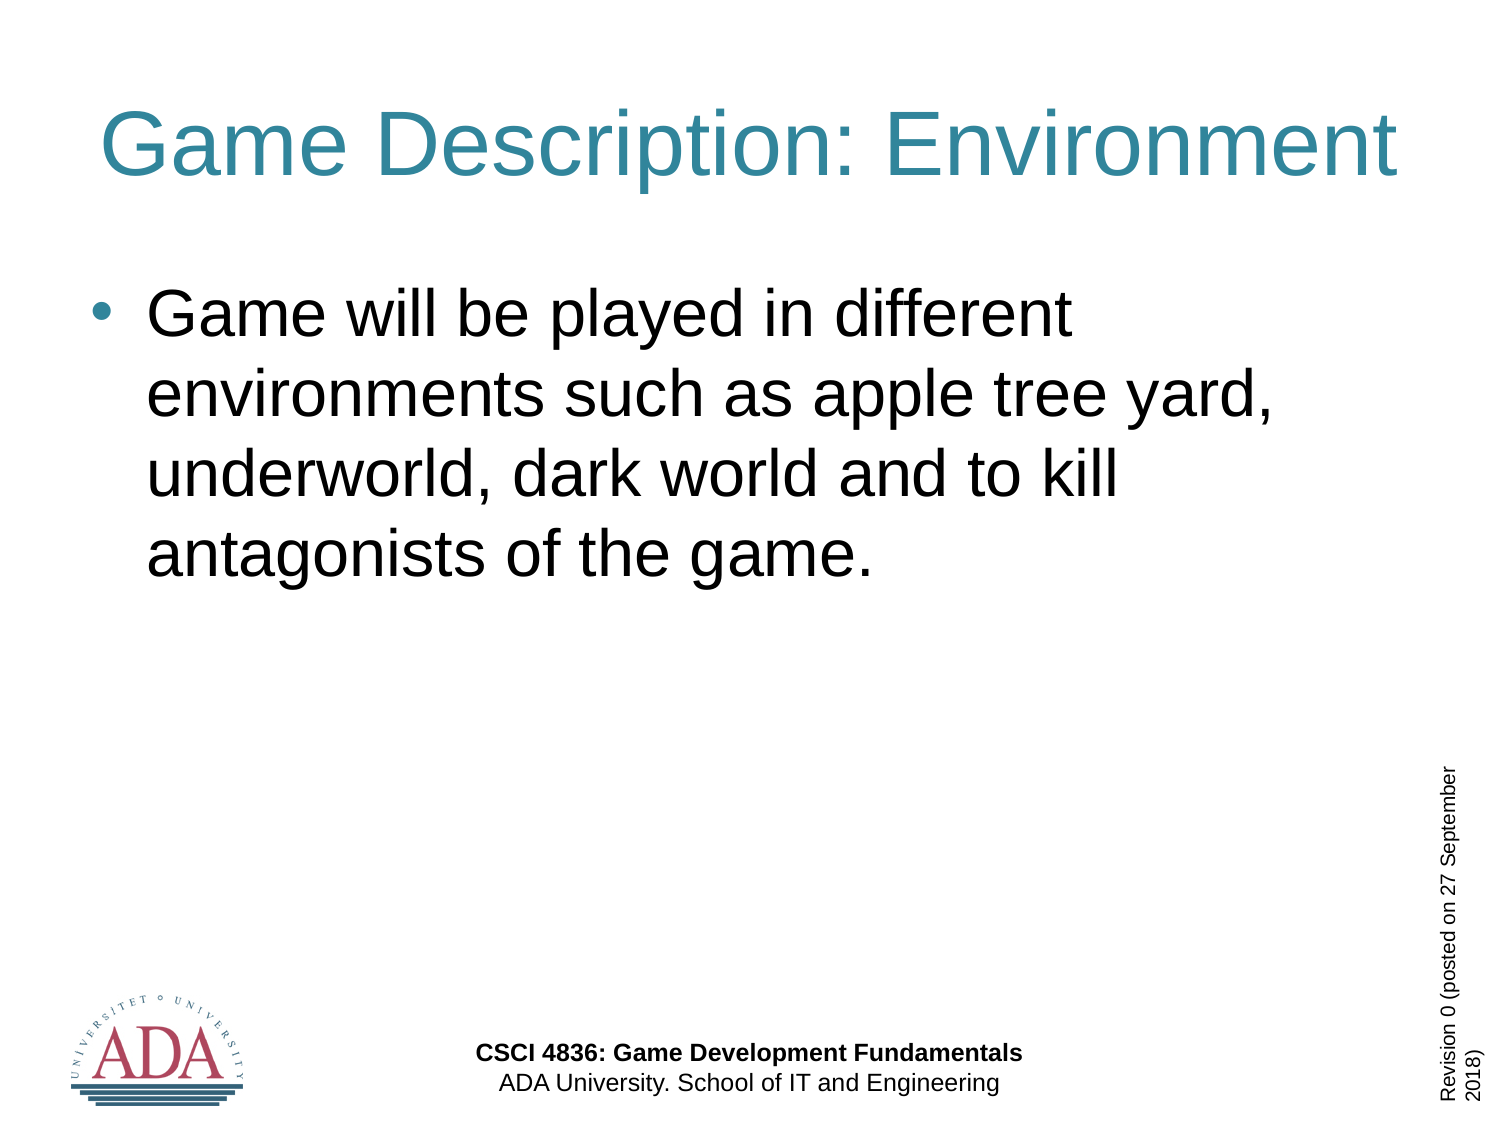

# Game Description: Environment
Game will be played in different environments such as apple tree yard, underworld, dark world and to kill antagonists of the game.